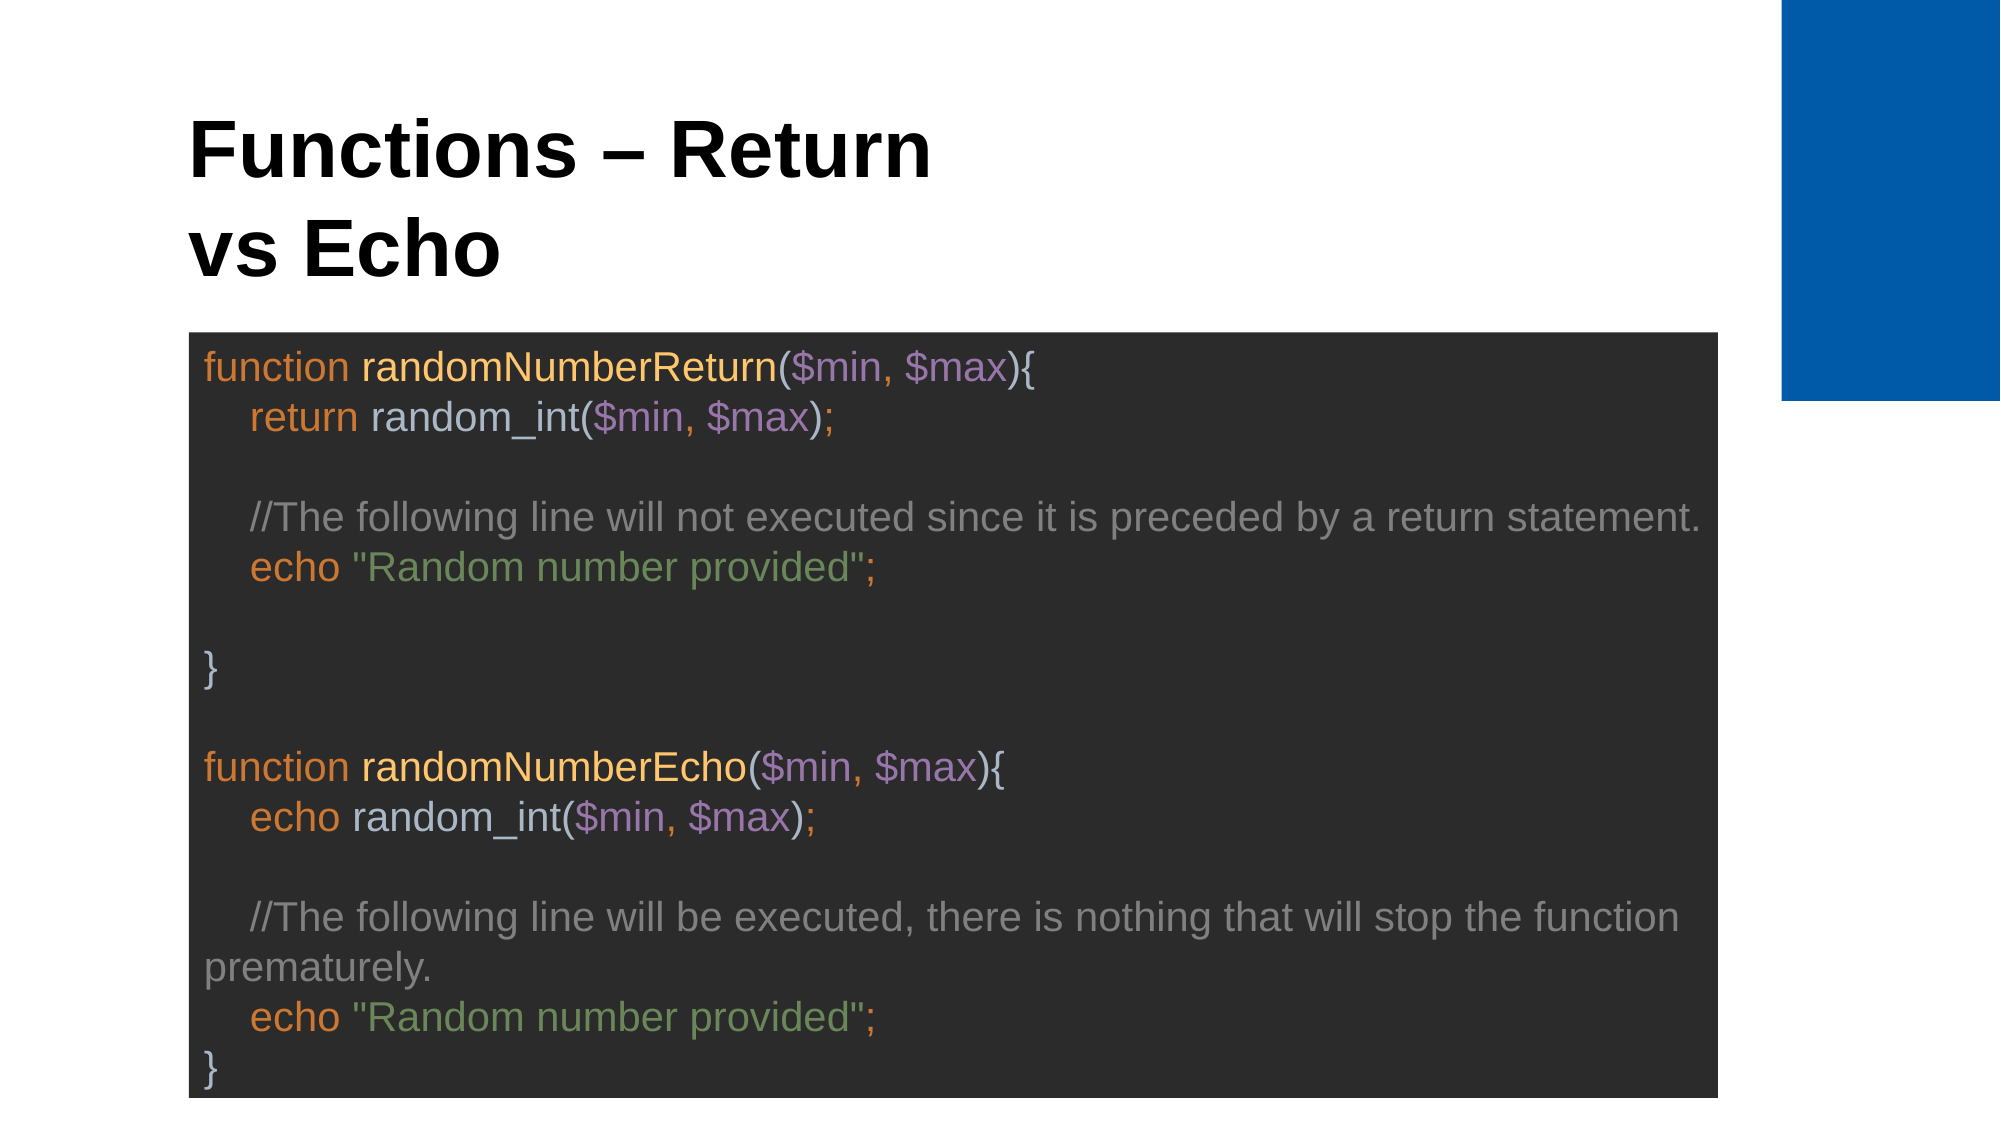

# Functions – Return vs Echo
function randomNumberReturn($min, $max){
    return random_int($min, $max);
    //The following line will not executed since it is preceded by a return statement.
    echo "Random number provided";
}
function randomNumberEcho($min, $max){
    echo random_int($min, $max);
    //The following line will be executed, there is nothing that will stop the function prematurely.
    echo "Random number provided";
}